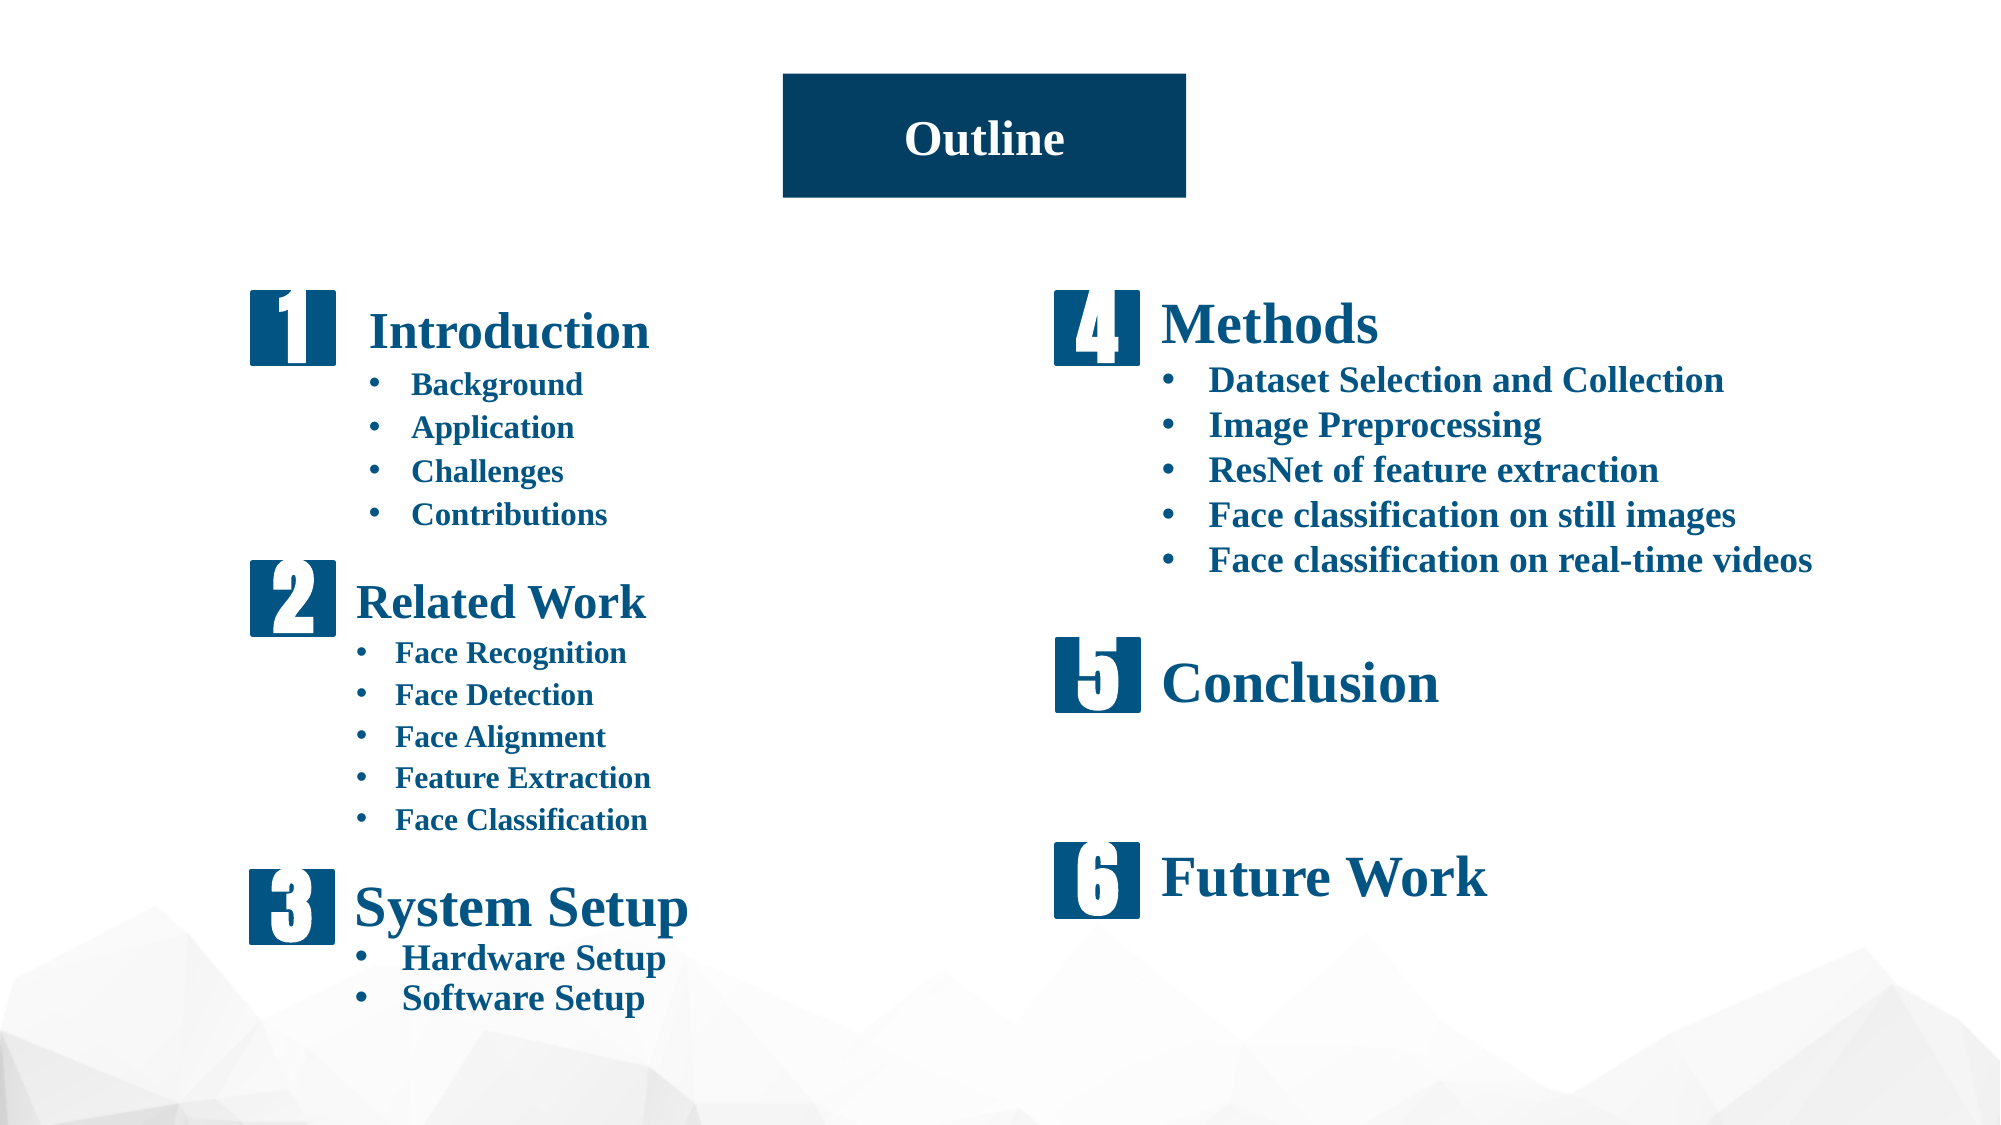

Outline
Methods
Dataset Selection and Collection
Image Preprocessing
ResNet of feature extraction
Face classification on still images
Face classification on real-time videos

Introduction
Background
Application
Challenges
Contributions

1
4
2
Related Work
Face Recognition
Face Detection
Face Alignment
Feature Extraction
Face Classification

Conclusion
5
Future Work
6
System Setup
Hardware Setup
Software Setup

3